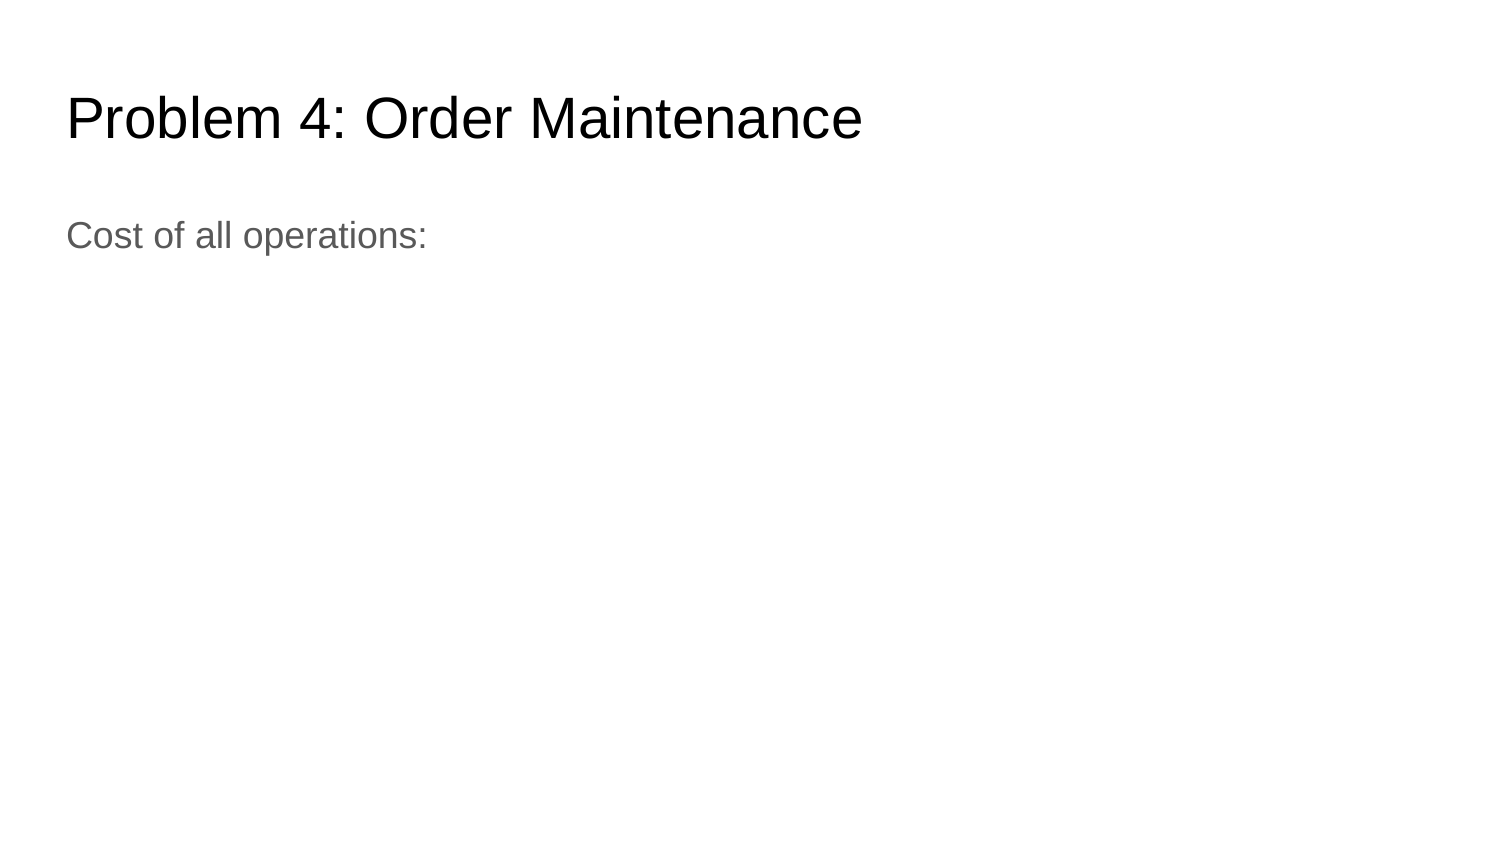

# Problem 4: Order Maintenance

Cost of all operations: